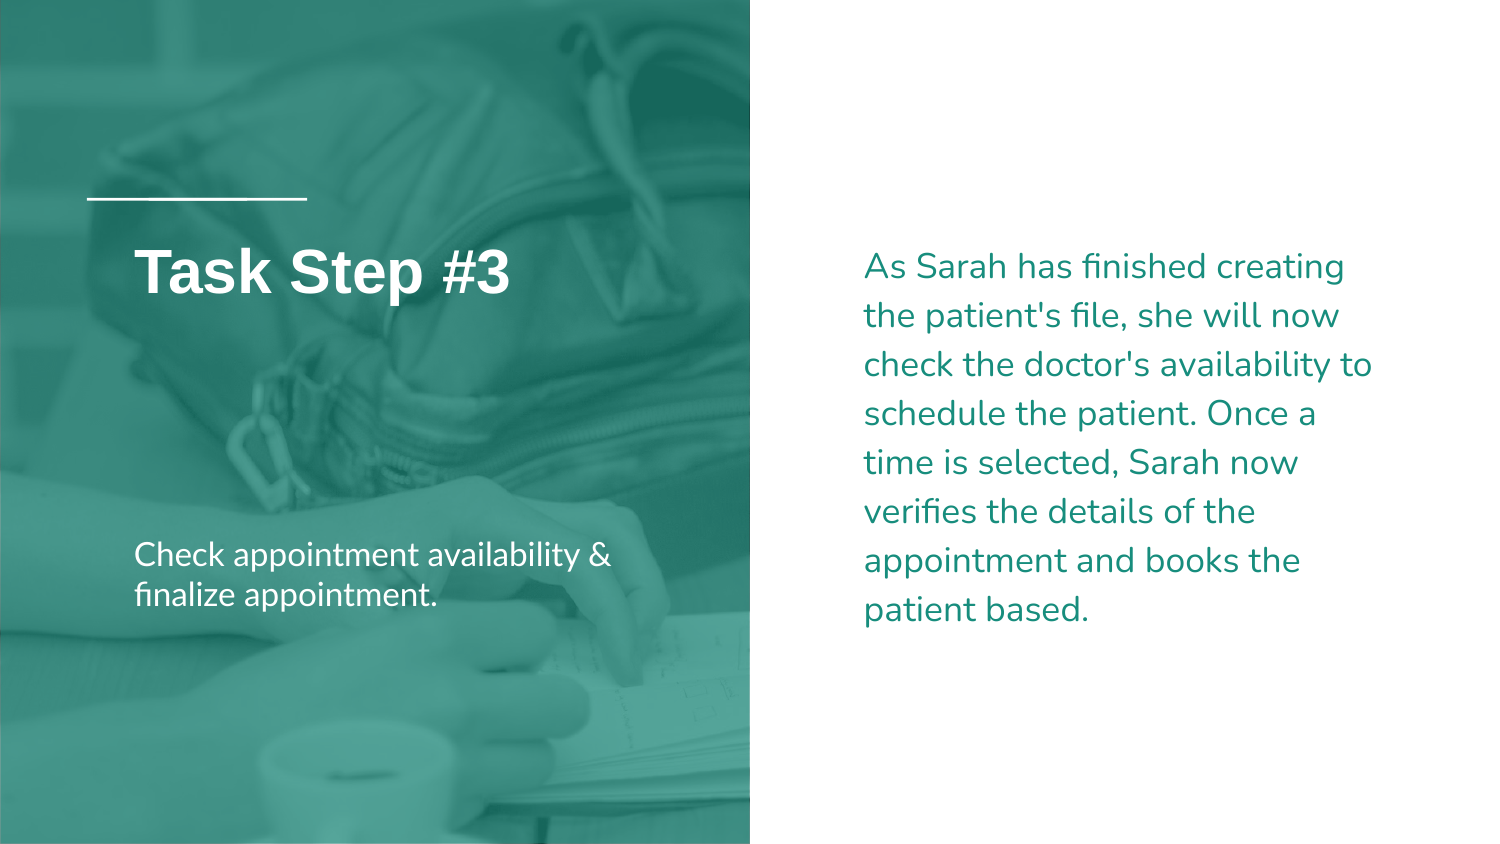

# Task Step #3
As Sarah has finished creating the patient's file, she will now check the doctor's availability to schedule the patient. Once a time is selected, Sarah now verifies the details of the appointment and books the patient based.
Check appointment availability & finalize appointment.